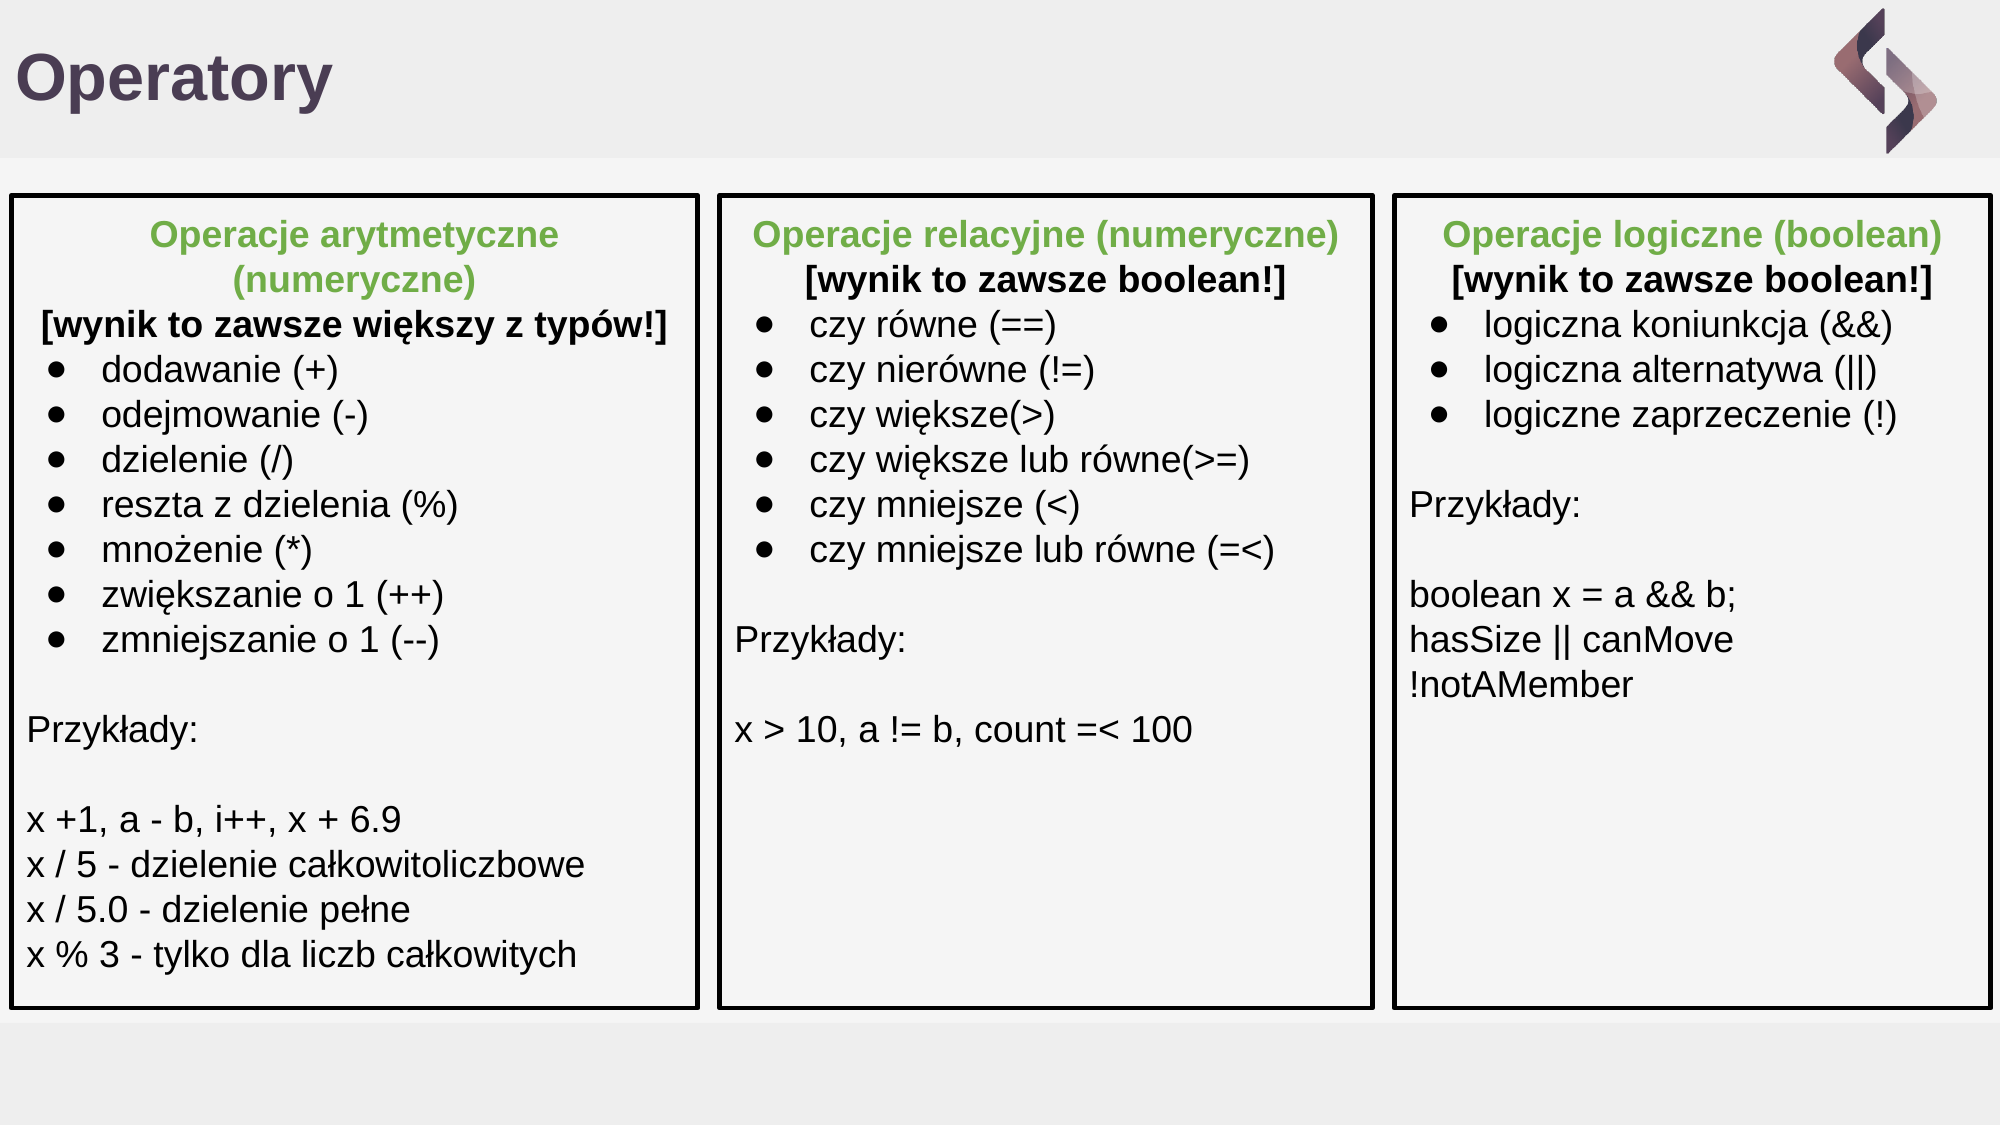

# Operatory
Operacje arytmetyczne (numeryczne)
[wynik to zawsze większy z typów!]
dodawanie (+)
odejmowanie (-)
dzielenie (/)
reszta z dzielenia (%)
mnożenie (*)
zwiększanie o 1 (++)
zmniejszanie o 1 (--)

Przykłady:

x +1, a - b, i++, x + 6.9
x / 5 - dzielenie całkowitoliczbowe
x / 5.0 - dzielenie pełne
x % 3 - tylko dla liczb całkowitych
Operacje relacyjne (numeryczne)
[wynik to zawsze boolean!]
czy równe (==)
czy nierówne (!=)
czy większe(>)
czy większe lub równe(>=)
czy mniejsze (<)
czy mniejsze lub równe (=<)

Przykłady:

x > 10, a != b, count =< 100

Operacje logiczne (boolean)
[wynik to zawsze boolean!]
logiczna koniunkcja (&&)
logiczna alternatywa (||)
logiczne zaprzeczenie (!)

Przykłady:

boolean x = a && b;
hasSize || canMove
!notAMember